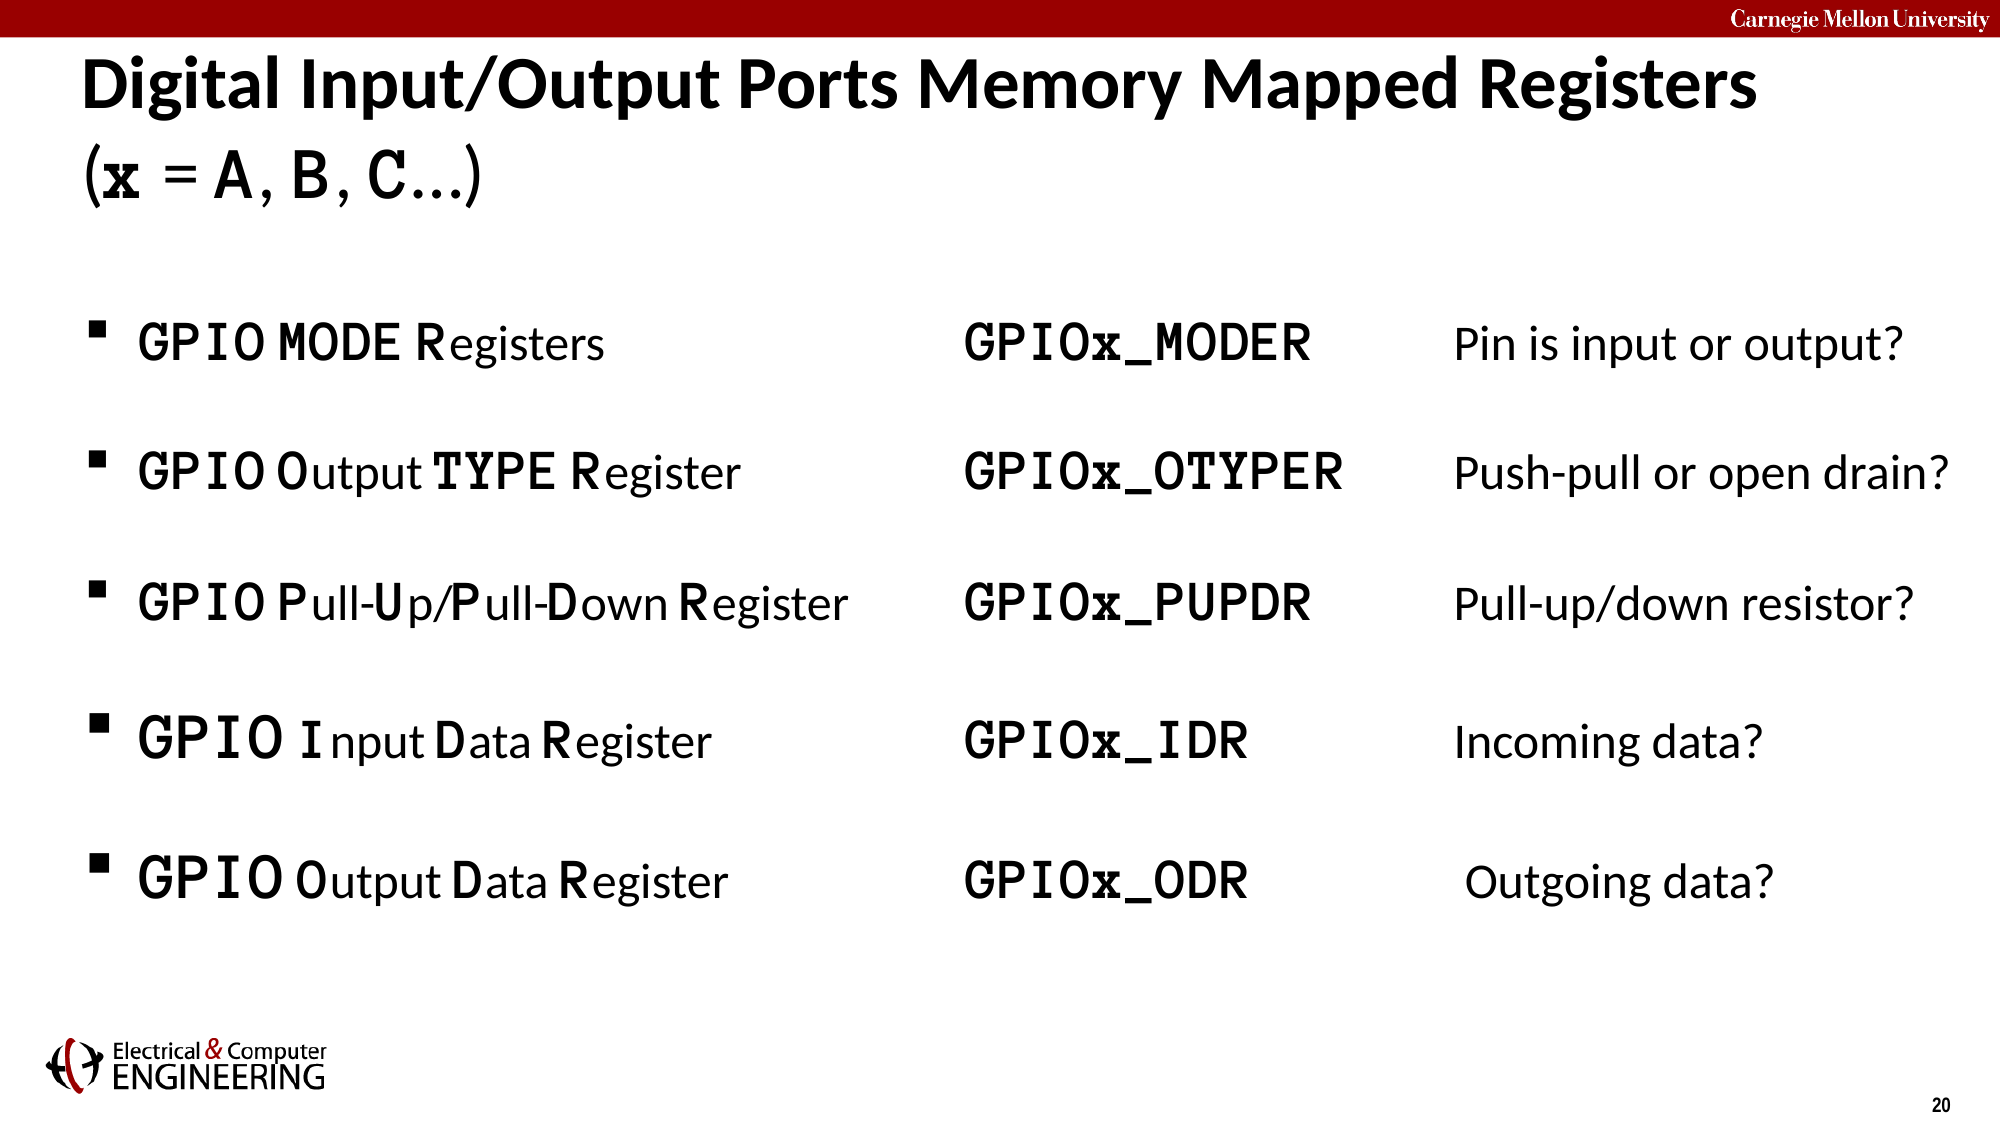

# Digital Input/Output Ports Memory Mapped Registers (x = A, B, C…)

GPIO MODE Registers 	GPIOx_MODER	Pin is input or output?

GPIO Output TYPE Register 	GPIOx_OTYPER	Push-pull or open drain?

GPIO Pull-Up/Pull-Down Register 	GPIOx_PUPDR	Pull-up/down resistor?

GPIO Input Data Register 	GPIOx_IDR	Incoming data?

GPIO Output Data Register 	GPIOx_ODR	 Outgoing data?